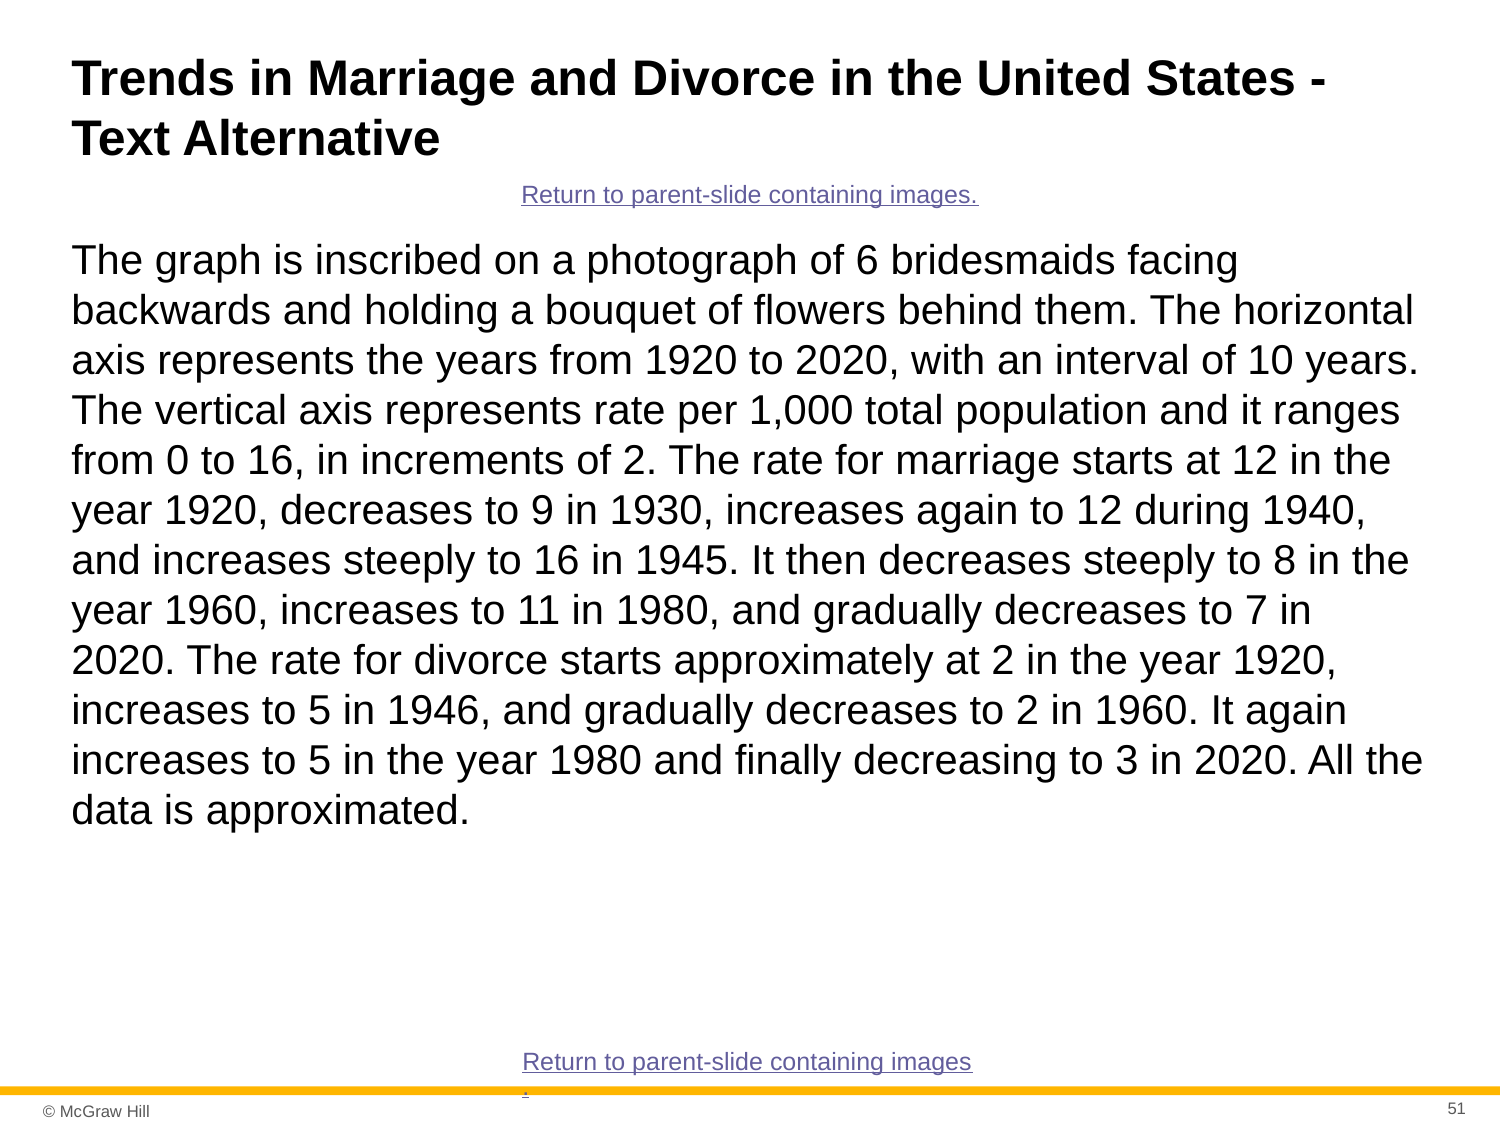

# Trends in Marriage and Divorce in the United States - Text Alternative
Return to parent-slide containing images.
The graph is inscribed on a photograph of 6 bridesmaids facing backwards and holding a bouquet of flowers behind them. The horizontal axis represents the years from 1920 to 2020, with an interval of 10 years. The vertical axis represents rate per 1,000 total population and it ranges from 0 to 16, in increments of 2. The rate for marriage starts at 12 in the year 1920, decreases to 9 in 1930, increases again to 12 during 1940, and increases steeply to 16 in 1945. It then decreases steeply to 8 in the year 1960, increases to 11 in 1980, and gradually decreases to 7 in 2020. The rate for divorce starts approximately at 2 in the year 1920, increases to 5 in 1946, and gradually decreases to 2 in 1960. It again increases to 5 in the year 1980 and finally decreasing to 3 in 2020. All the data is approximated.
Return to parent-slide containing images.